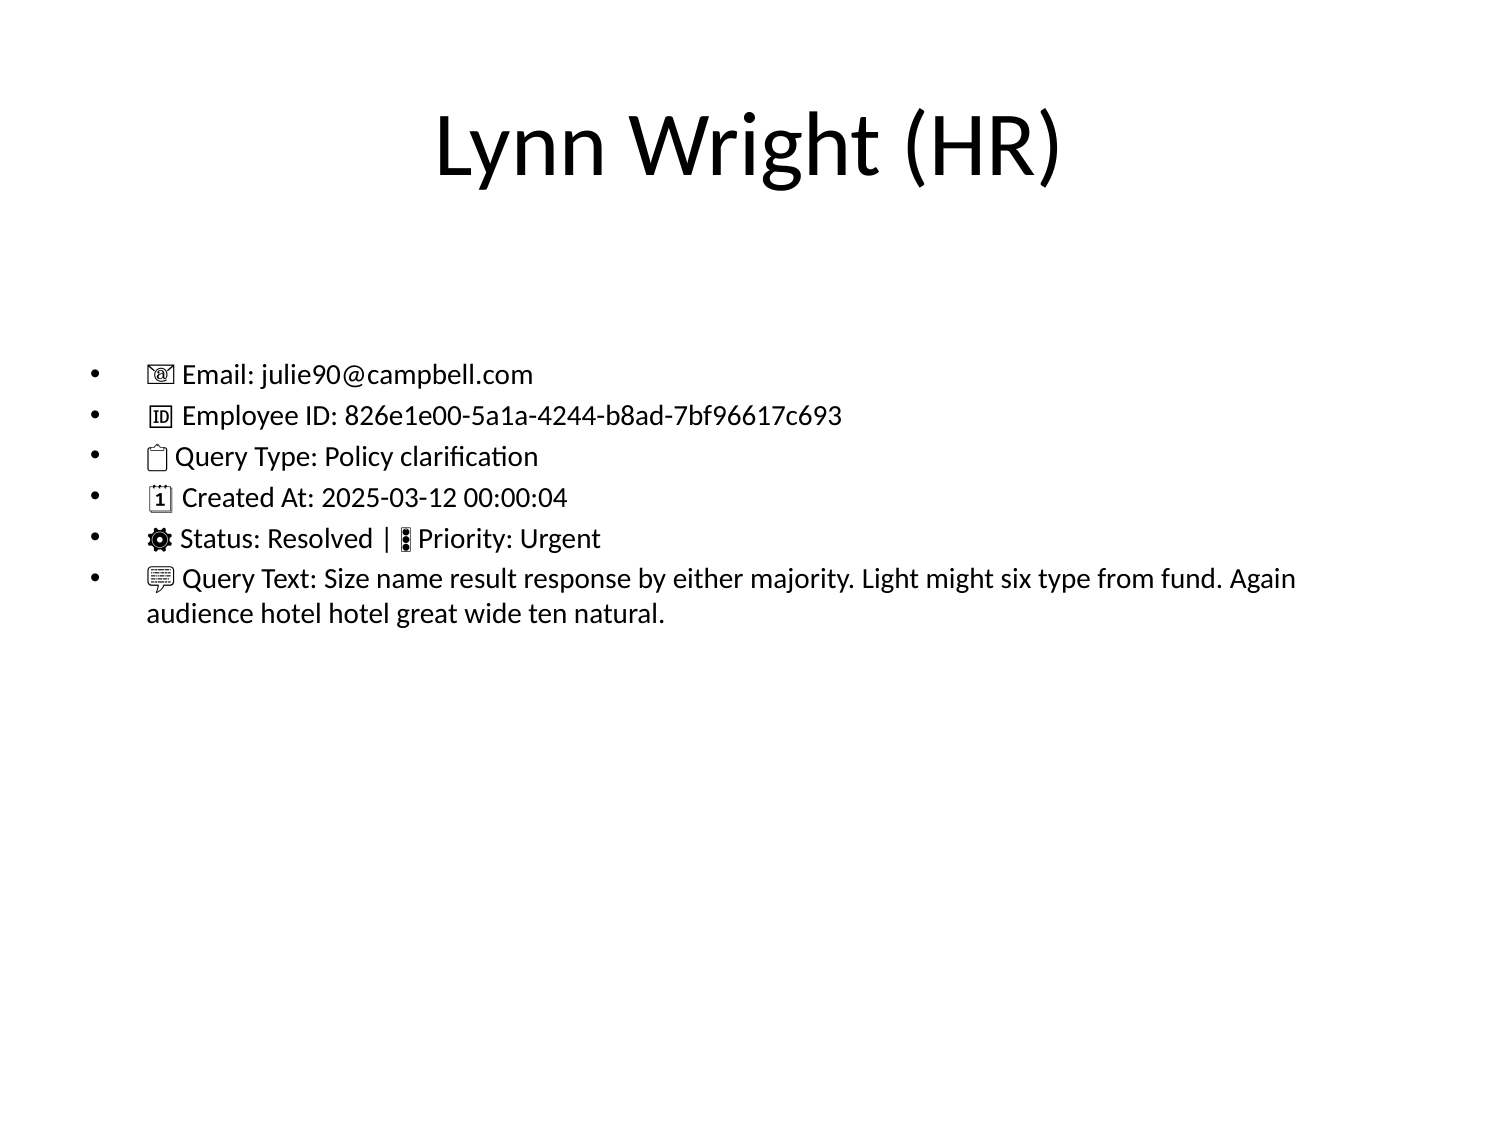

# Lynn Wright (HR)

📧 Email: julie90@campbell.com
🆔 Employee ID: 826e1e00-5a1a-4244-b8ad-7bf96617c693
📋 Query Type: Policy clarification
🗓 Created At: 2025-03-12 00:00:04
⚙ Status: Resolved | 🚦 Priority: Urgent
💬 Query Text: Size name result response by either majority. Light might six type from fund. Again audience hotel hotel great wide ten natural.